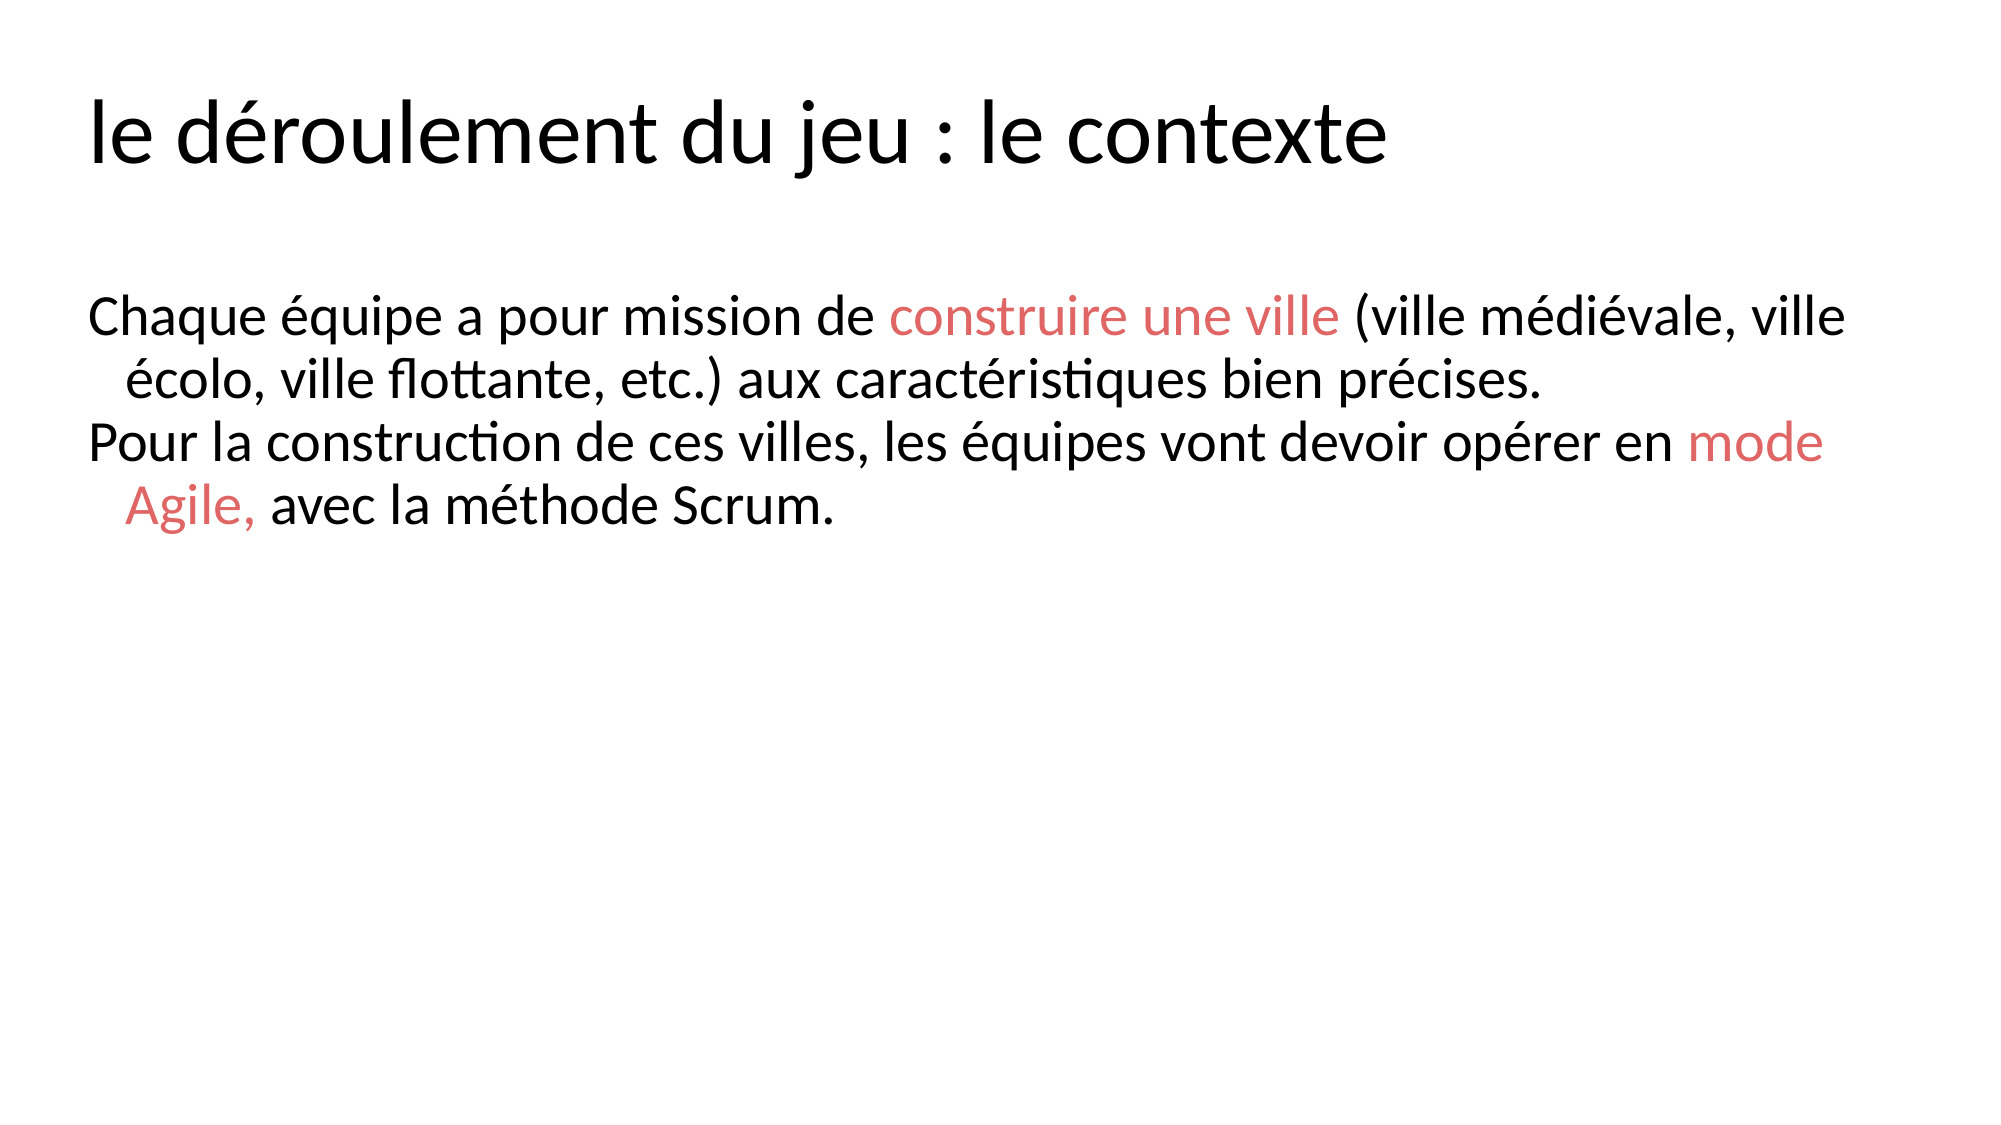

# le déroulement du jeu : le contexte
Chaque équipe a pour mission de construire une ville (ville médiévale, ville écolo, ville flottante, etc.) aux caractéristiques bien précises.
Pour la construction de ces villes, les équipes vont devoir opérer en mode Agile, avec la méthode Scrum.